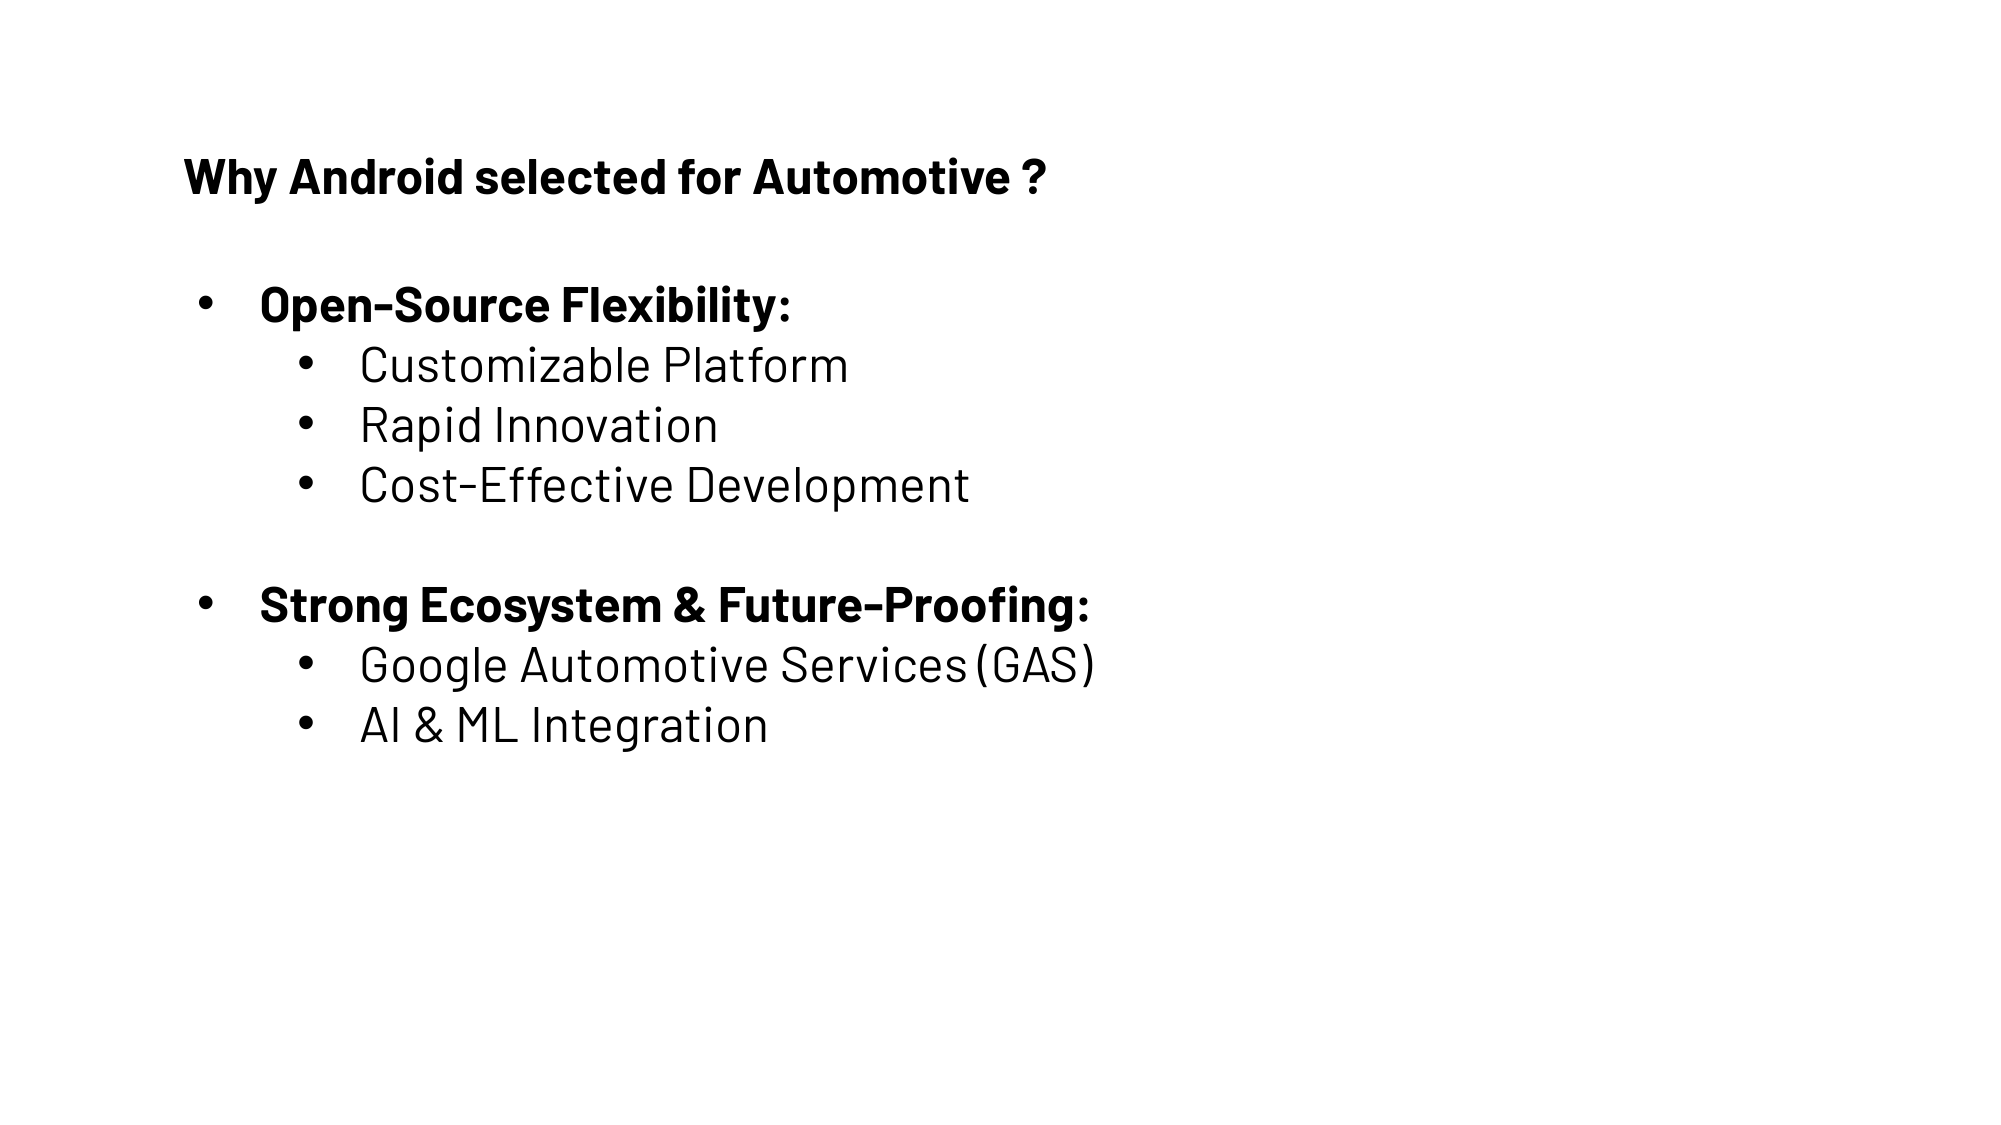

Why Android selected for Automotive ?
Open-Source Flexibility:
Customizable Platform
Rapid Innovation
Cost-Effective Development
Strong Ecosystem & Future-Proofing:
Google Automotive Services (GAS)
AI & ML Integration